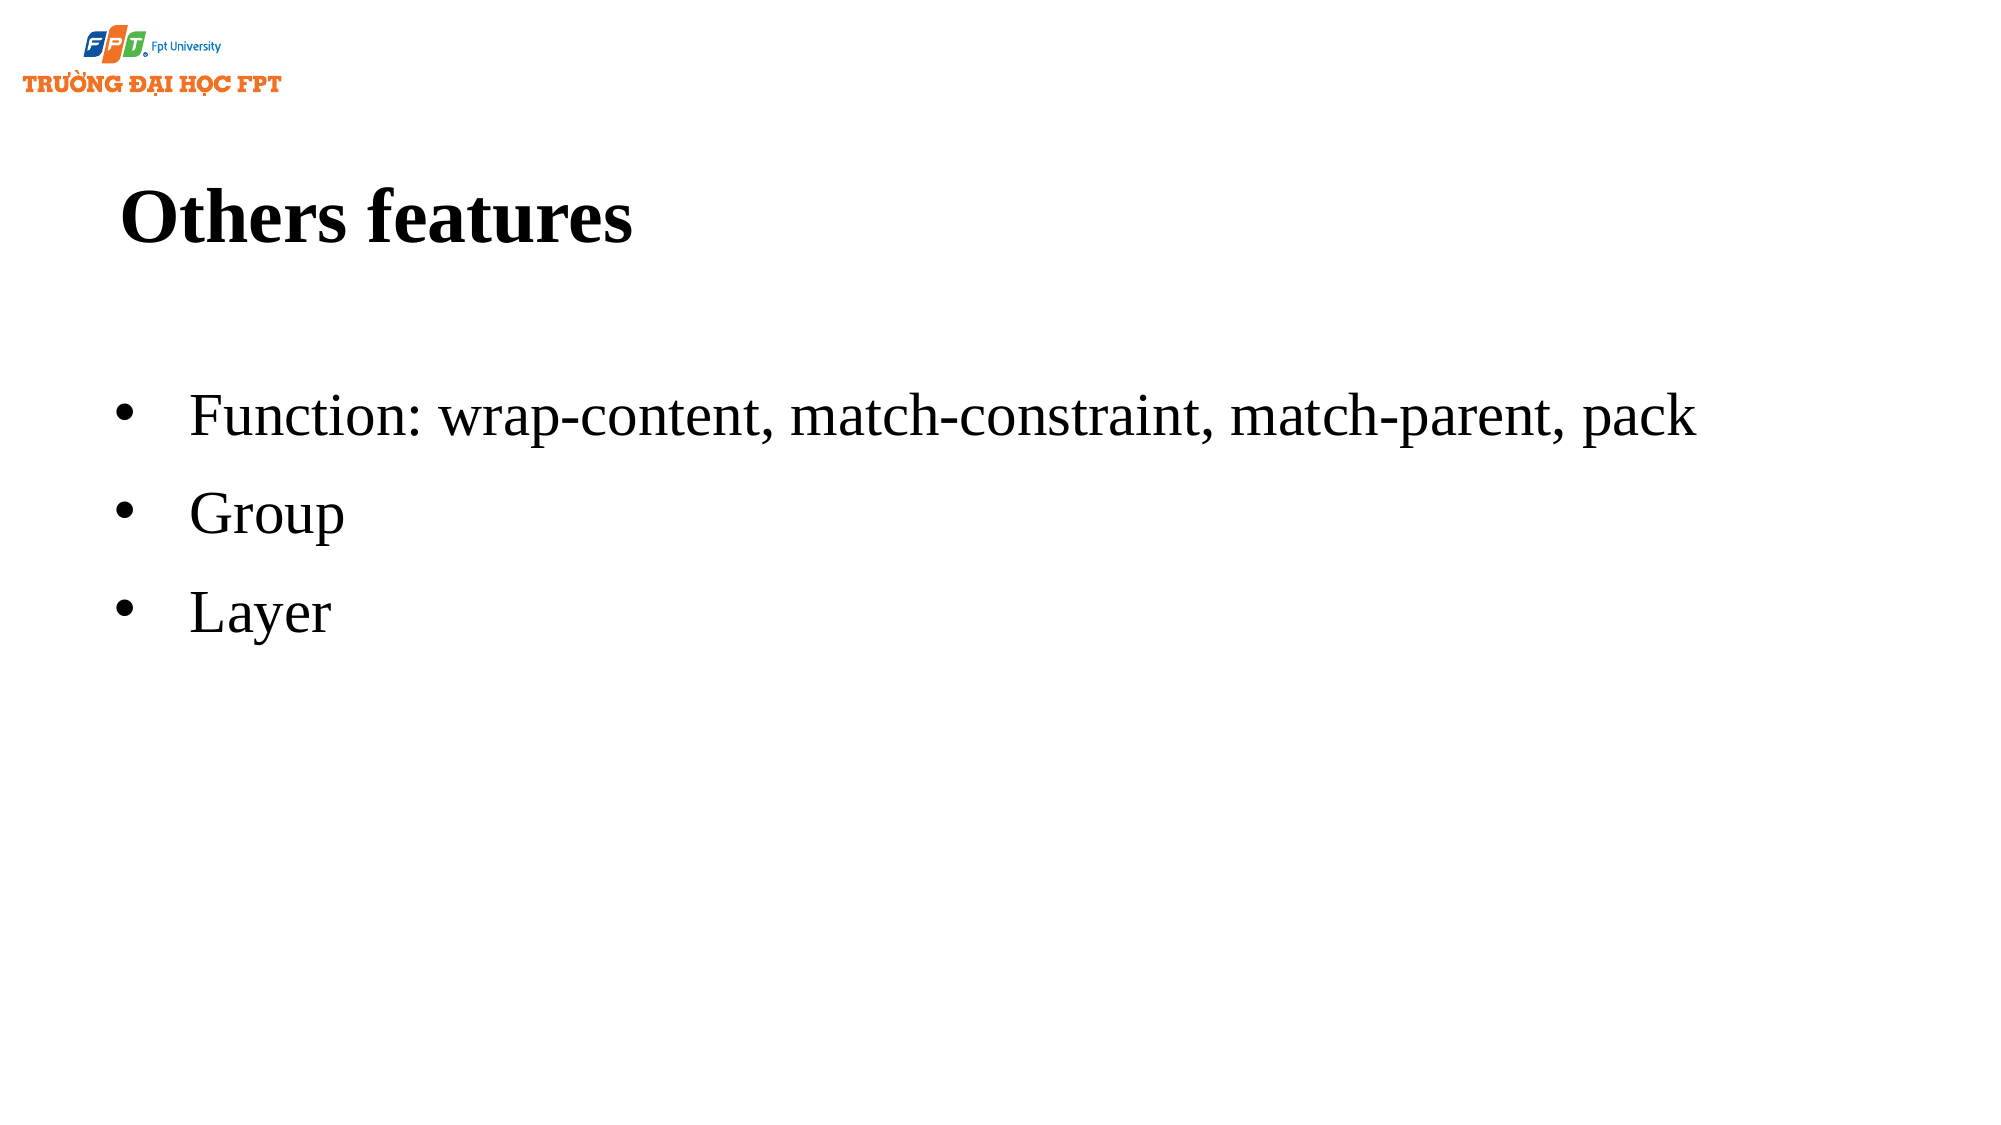

# Others features
Function: wrap-content, match-constraint, match-parent, pack
Group
Layer